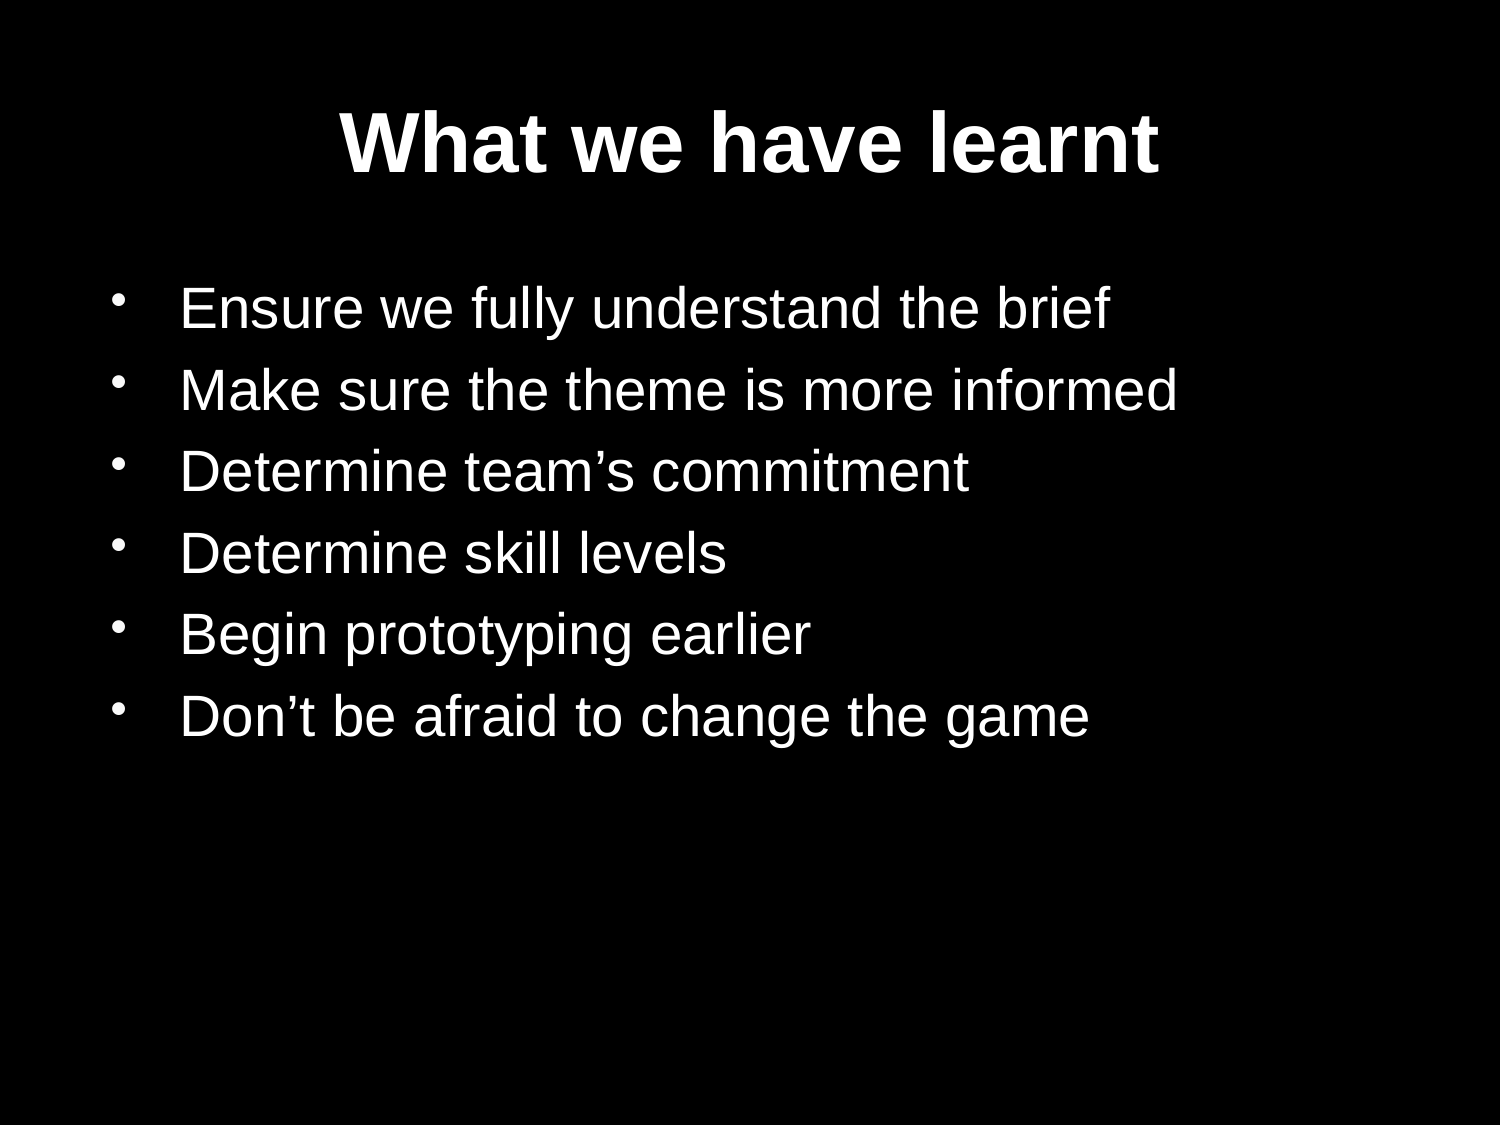

# What we have learnt
Ensure we fully understand the brief
Make sure the theme is more informed
Determine team’s commitment
Determine skill levels
Begin prototyping earlier
Don’t be afraid to change the game